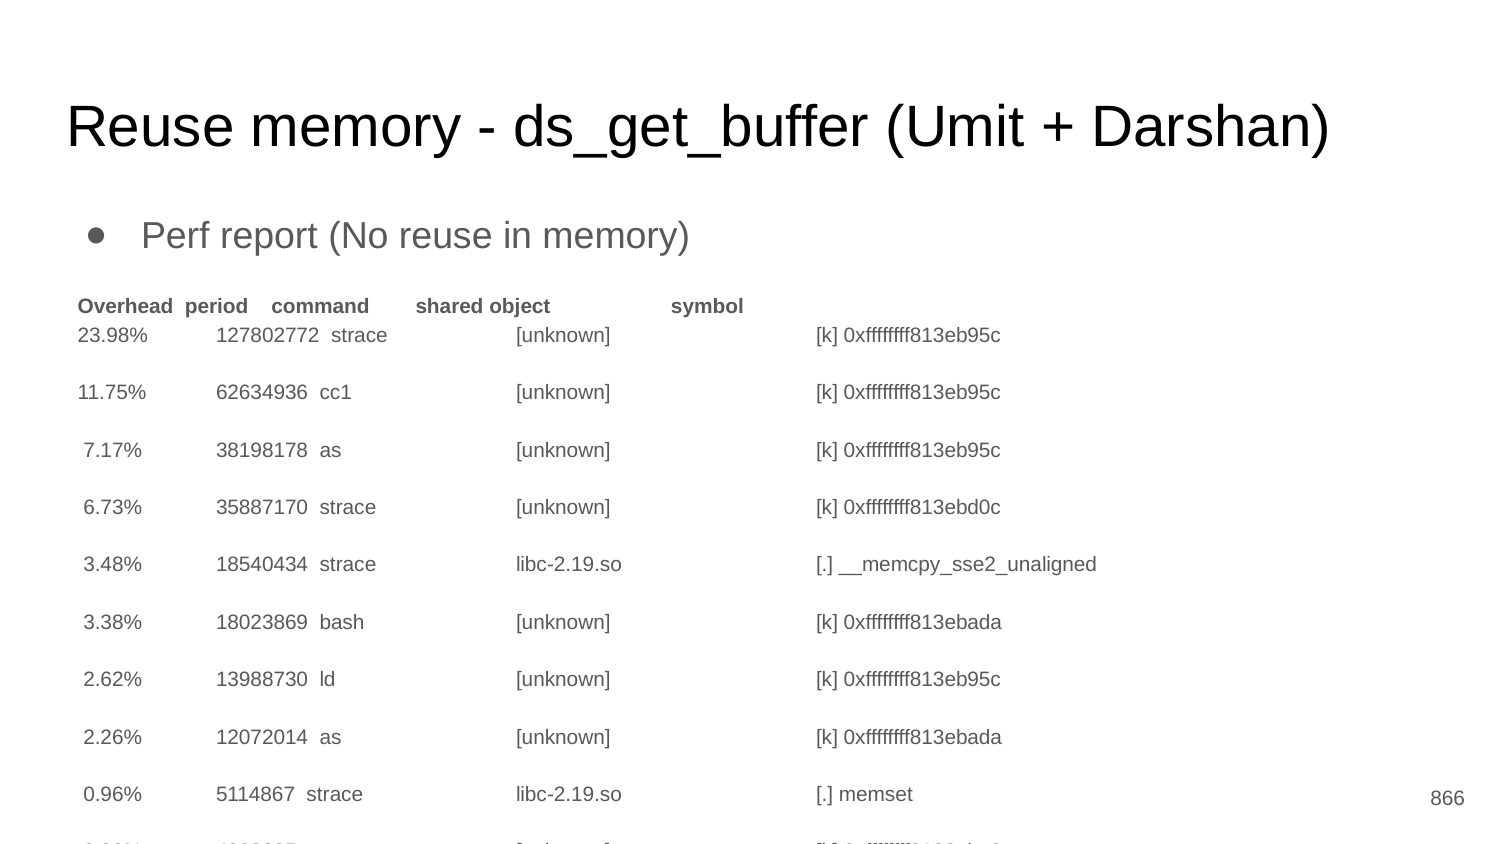

# Reuse memory - ds_get_buffer (Umit + Darshan)
Perf report (No reuse in memory)
  Overhead  period    command        shared object                     symbol
  23.98% 	127802772  strace       	[unknown]              	[k] 0xffffffff813eb95c
  11.75%  	62634936  cc1          	[unknown]              	[k] 0xffffffff813eb95c
   7.17%  	38198178  as           	[unknown]              	[k] 0xffffffff813eb95c
   6.73%  	35887170  strace       	[unknown]              	[k] 0xffffffff813ebd0c
   3.48%  	18540434  strace       	libc-2.19.so           	[.] __memcpy_sse2_unaligned
   3.38%  	18023869  bash         	[unknown]              	[k] 0xffffffff813ebada
   2.62%  	13988730  ld           	[unknown]              	[k] 0xffffffff813eb95c
   2.26%  	12072014  as           	[unknown]              	[k] 0xffffffff813ebada
   0.96%   	5114867  strace       	libc-2.19.so           	[.] memset
   0.93%   	4938295  strace       	[unknown]              	[k] 0xffffffff8180eba0
   0.68%   	3632532  bash         	[unknown]              	[k] 0xffffffff813eb95c
   0.65%   	3478297  as           	[unknown]              	[k] 0xffffffff8180eba0
   0.60%   	3187554  cc1          	cc1                    	[.] _Z19ht_lookup_with_hashP2htPKhmj16ht_lookup_option
   0.54%   	2900640  cc1          	[unknown]              	[k] 0xffffffff813ebd0c
   0.53%   	2827392  bash         	[unknown]              	[k] 0xffffffff813ed2e4
   0.51%   	2701177  cc1          	[unknown]              	[k] 0xffffffff810bf2f5

866